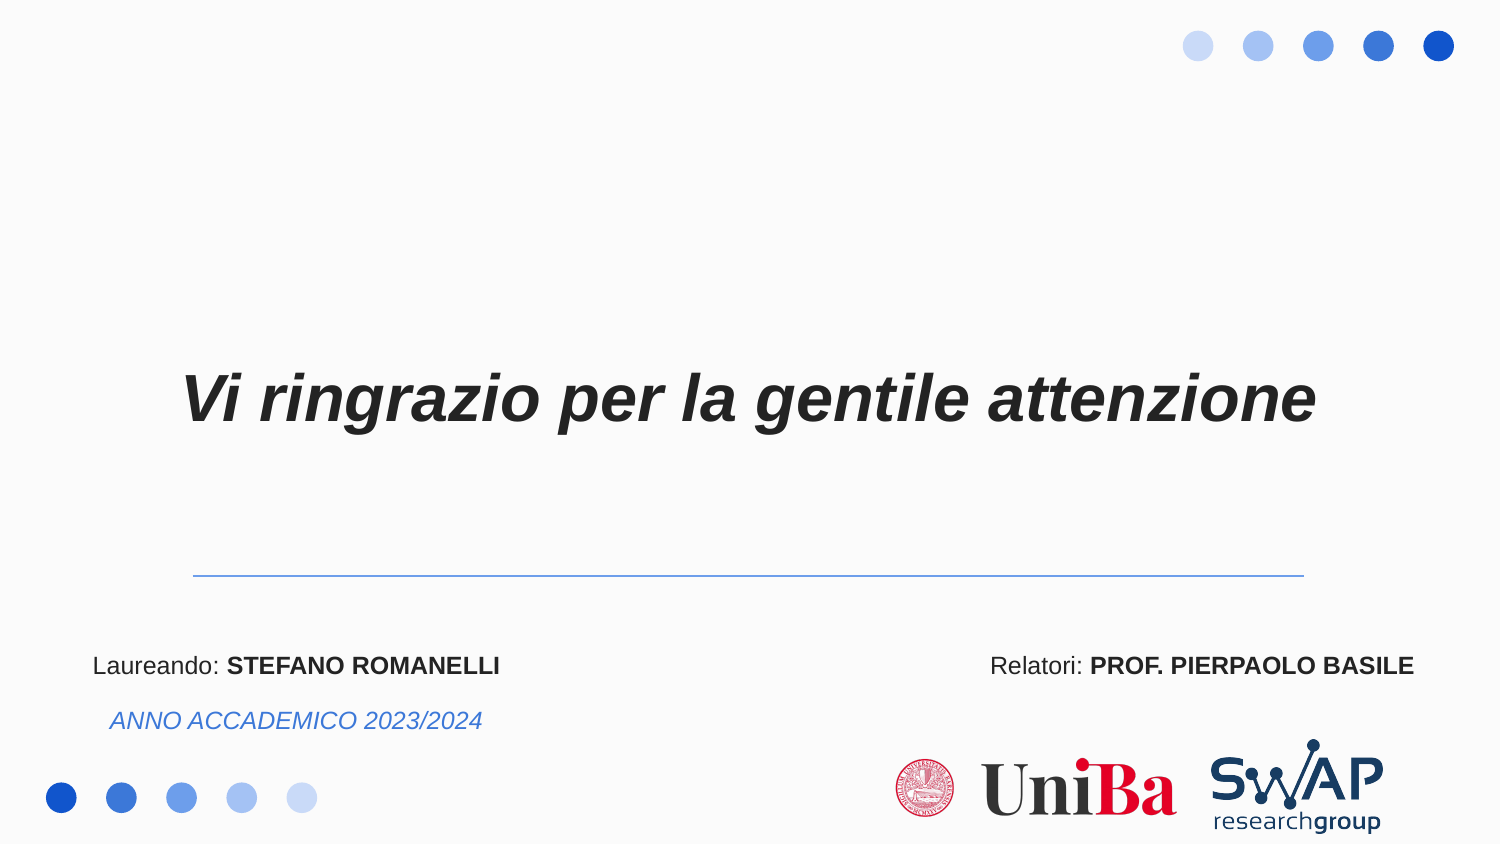

Vi ringrazio per la gentile attenzione
Laureando: STEFANO ROMANELLI
Relatori: PROF. PIERPAOLO BASILE
ANNO ACCADEMICO 2023/2024